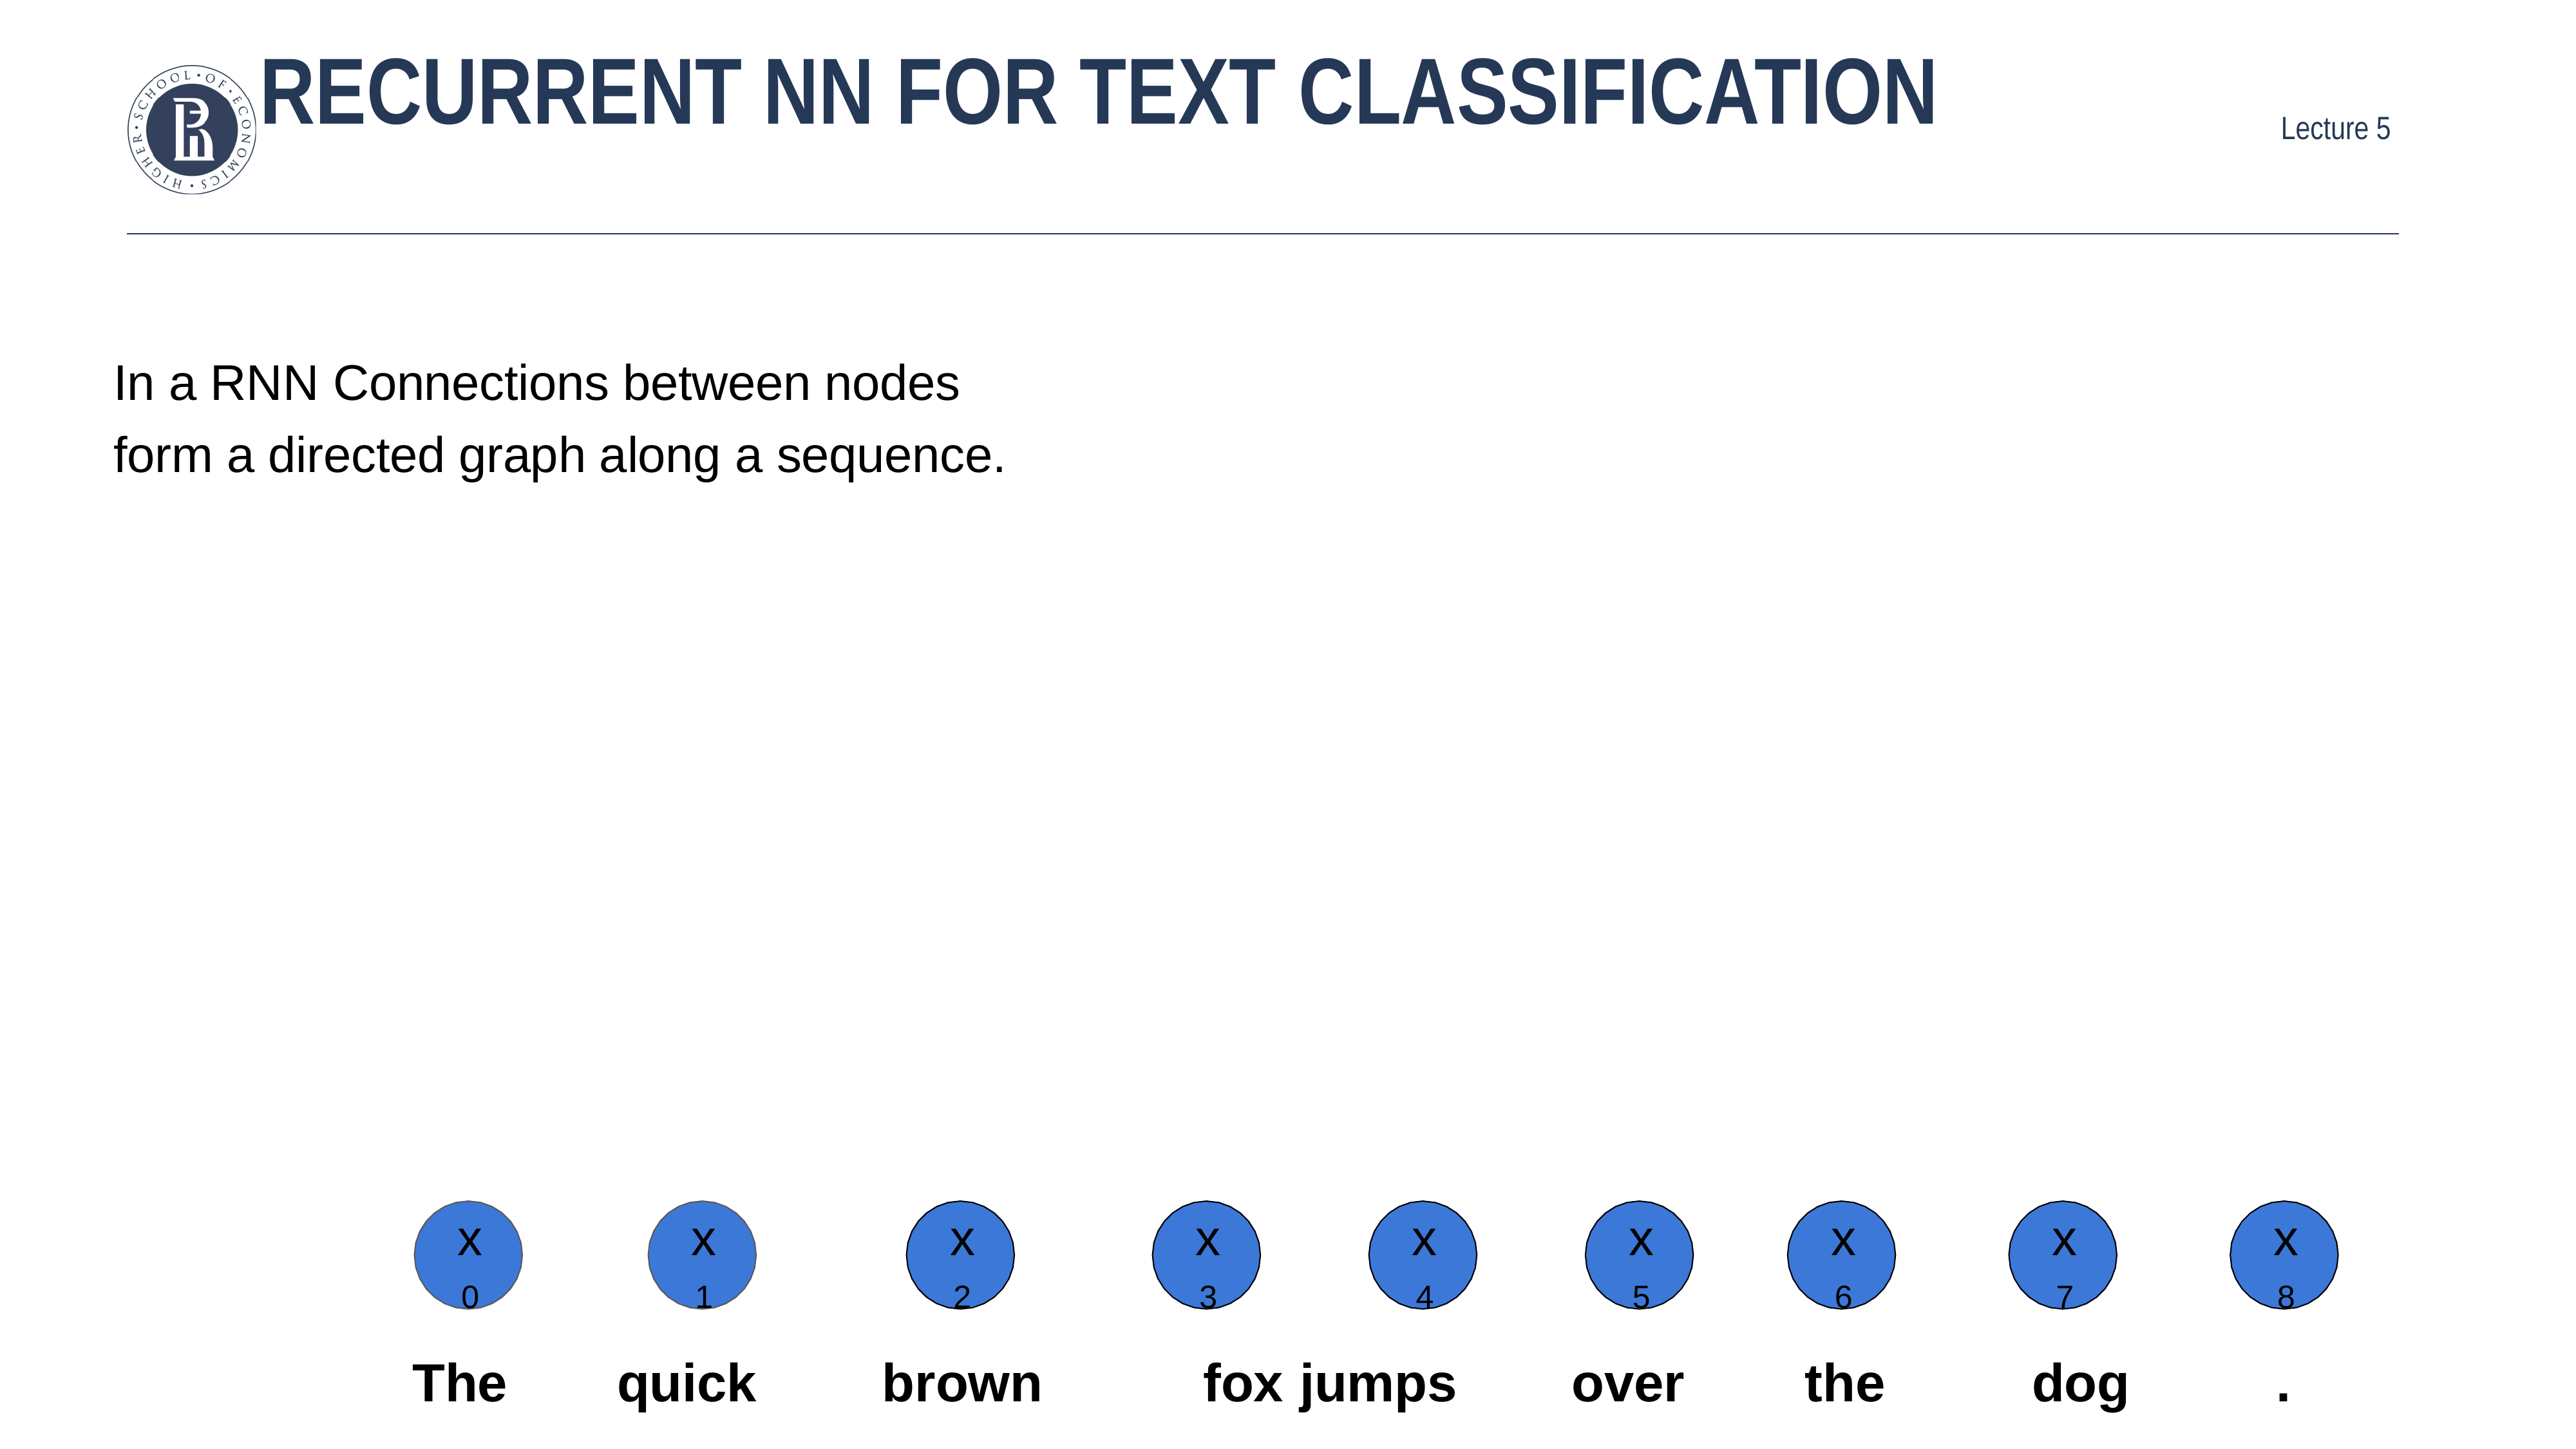

# Recurrent NN for text classification

In a RNN Connections between nodes  form a directed graph along a sequence.
x
0
x
1
x
2
x
3
x
4
x
5
x
6
x
7
x
8

The
quick
brown
fox	jumps
over
the
dog
.